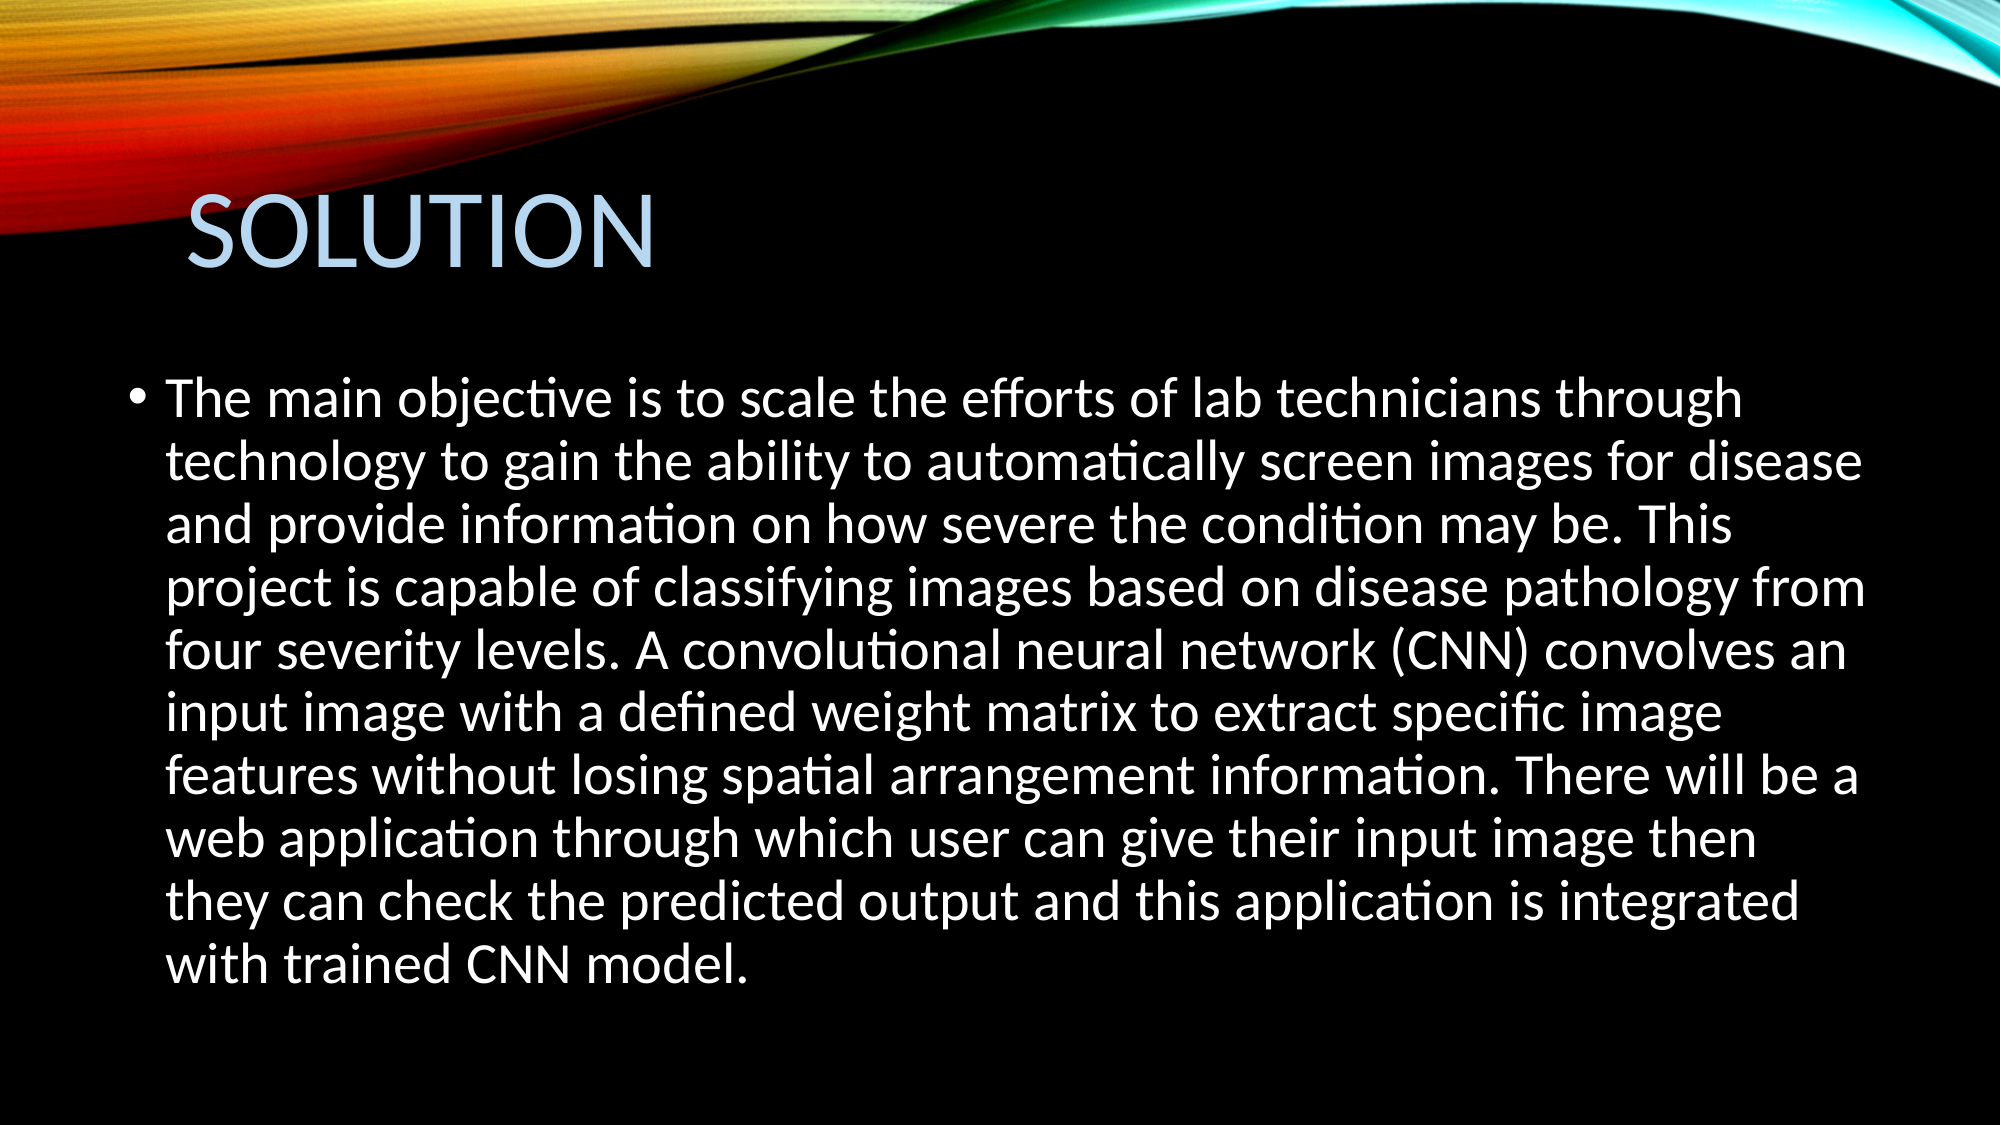

# solution
The main objective is to scale the efforts of lab technicians through technology to gain the ability to automatically screen images for disease and provide information on how severe the condition may be. This project is capable of classifying images based on disease pathology from four severity levels. A convolutional neural network (CNN) convolves an input image with a defined weight matrix to extract specific image features without losing spatial arrangement information. There will be a web application through which user can give their input image then they can check the predicted output and this application is integrated with trained CNN model.